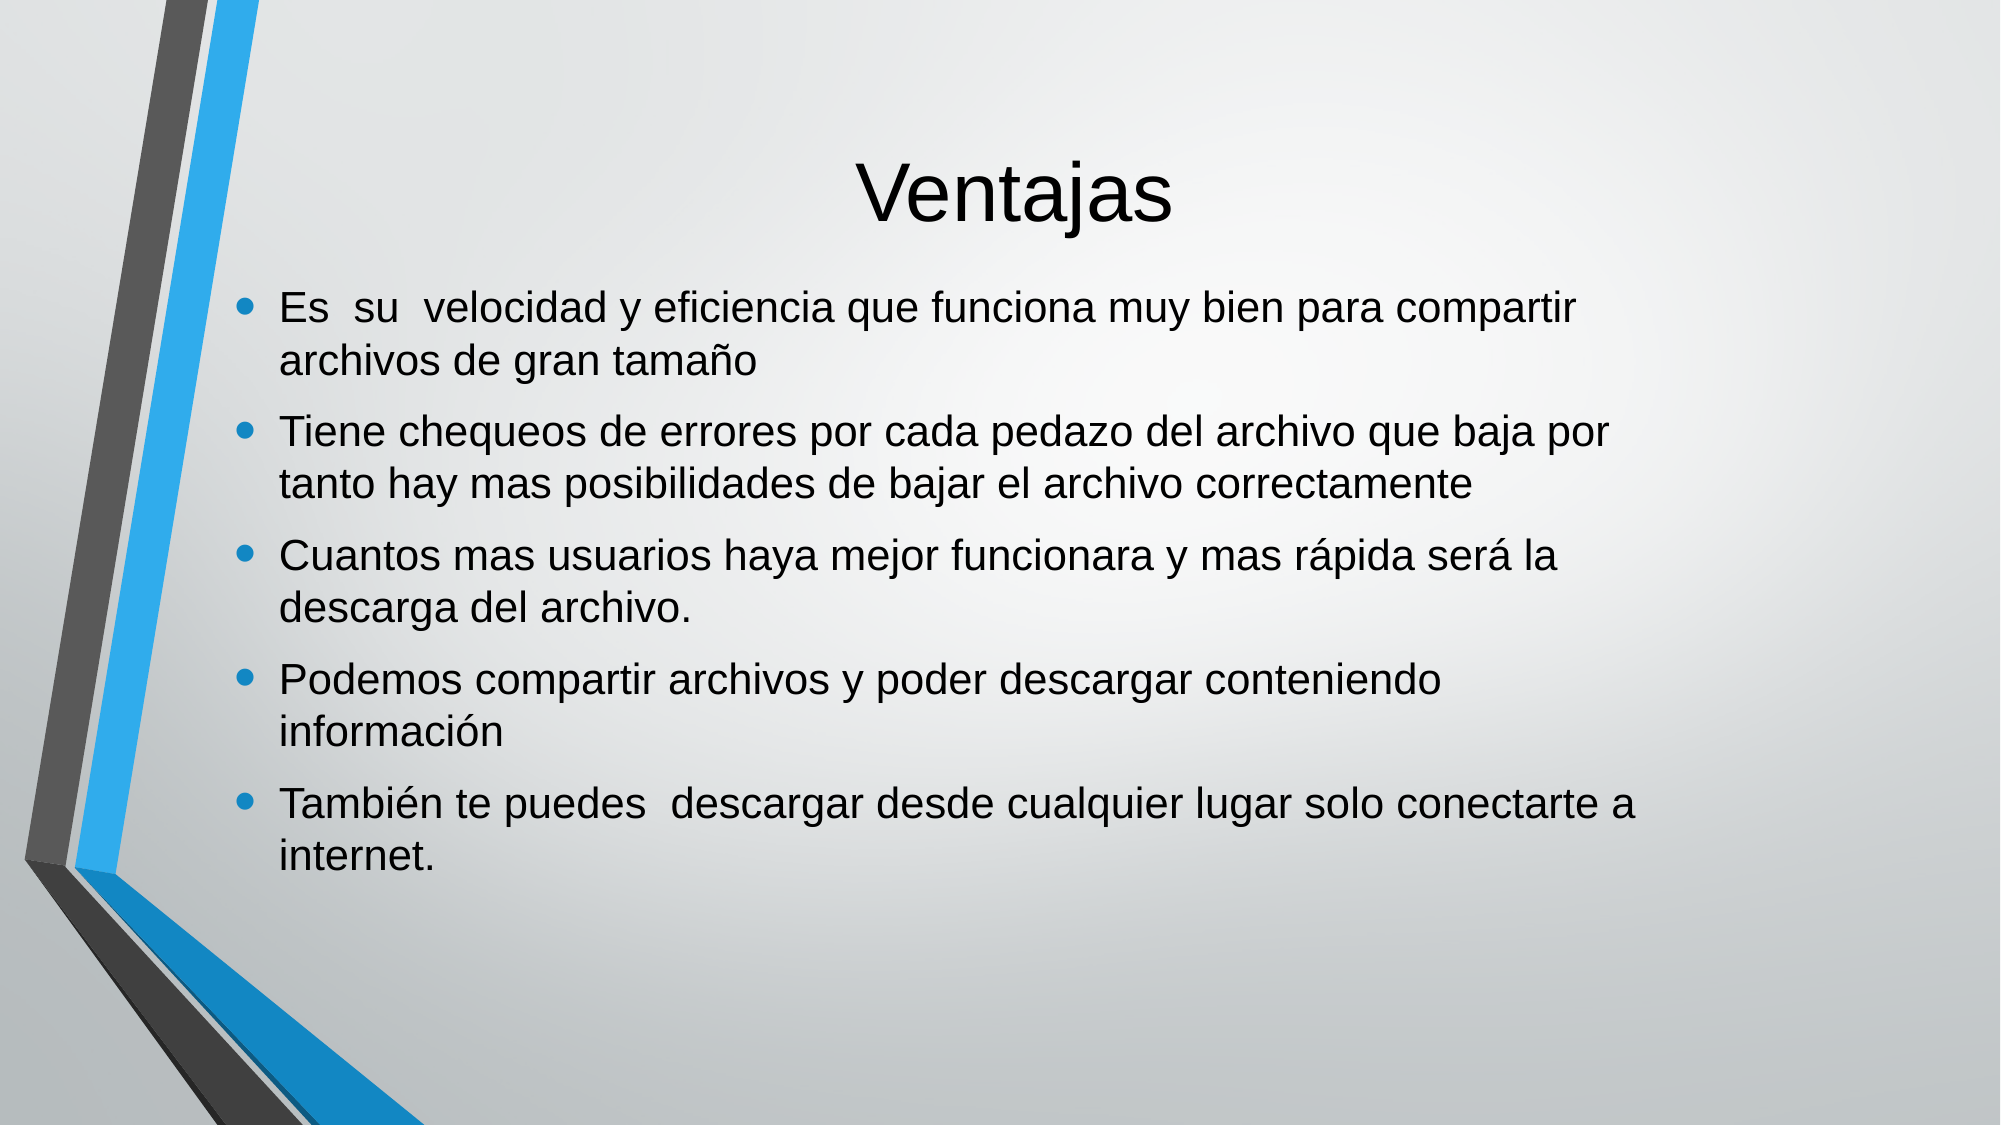

# Ventajas
Es  su  velocidad y eficiencia que funciona muy bien para compartir  archivos de gran tamaño
Tiene chequeos de errores por cada pedazo del archivo que baja por tanto hay mas posibilidades de bajar el archivo correctamente
Cuantos mas usuarios haya mejor funcionara y mas rápida será la descarga del archivo.
Podemos compartir archivos y poder descargar conteniendo información
También te puedes  descargar desde cualquier lugar solo conectarte a  internet.